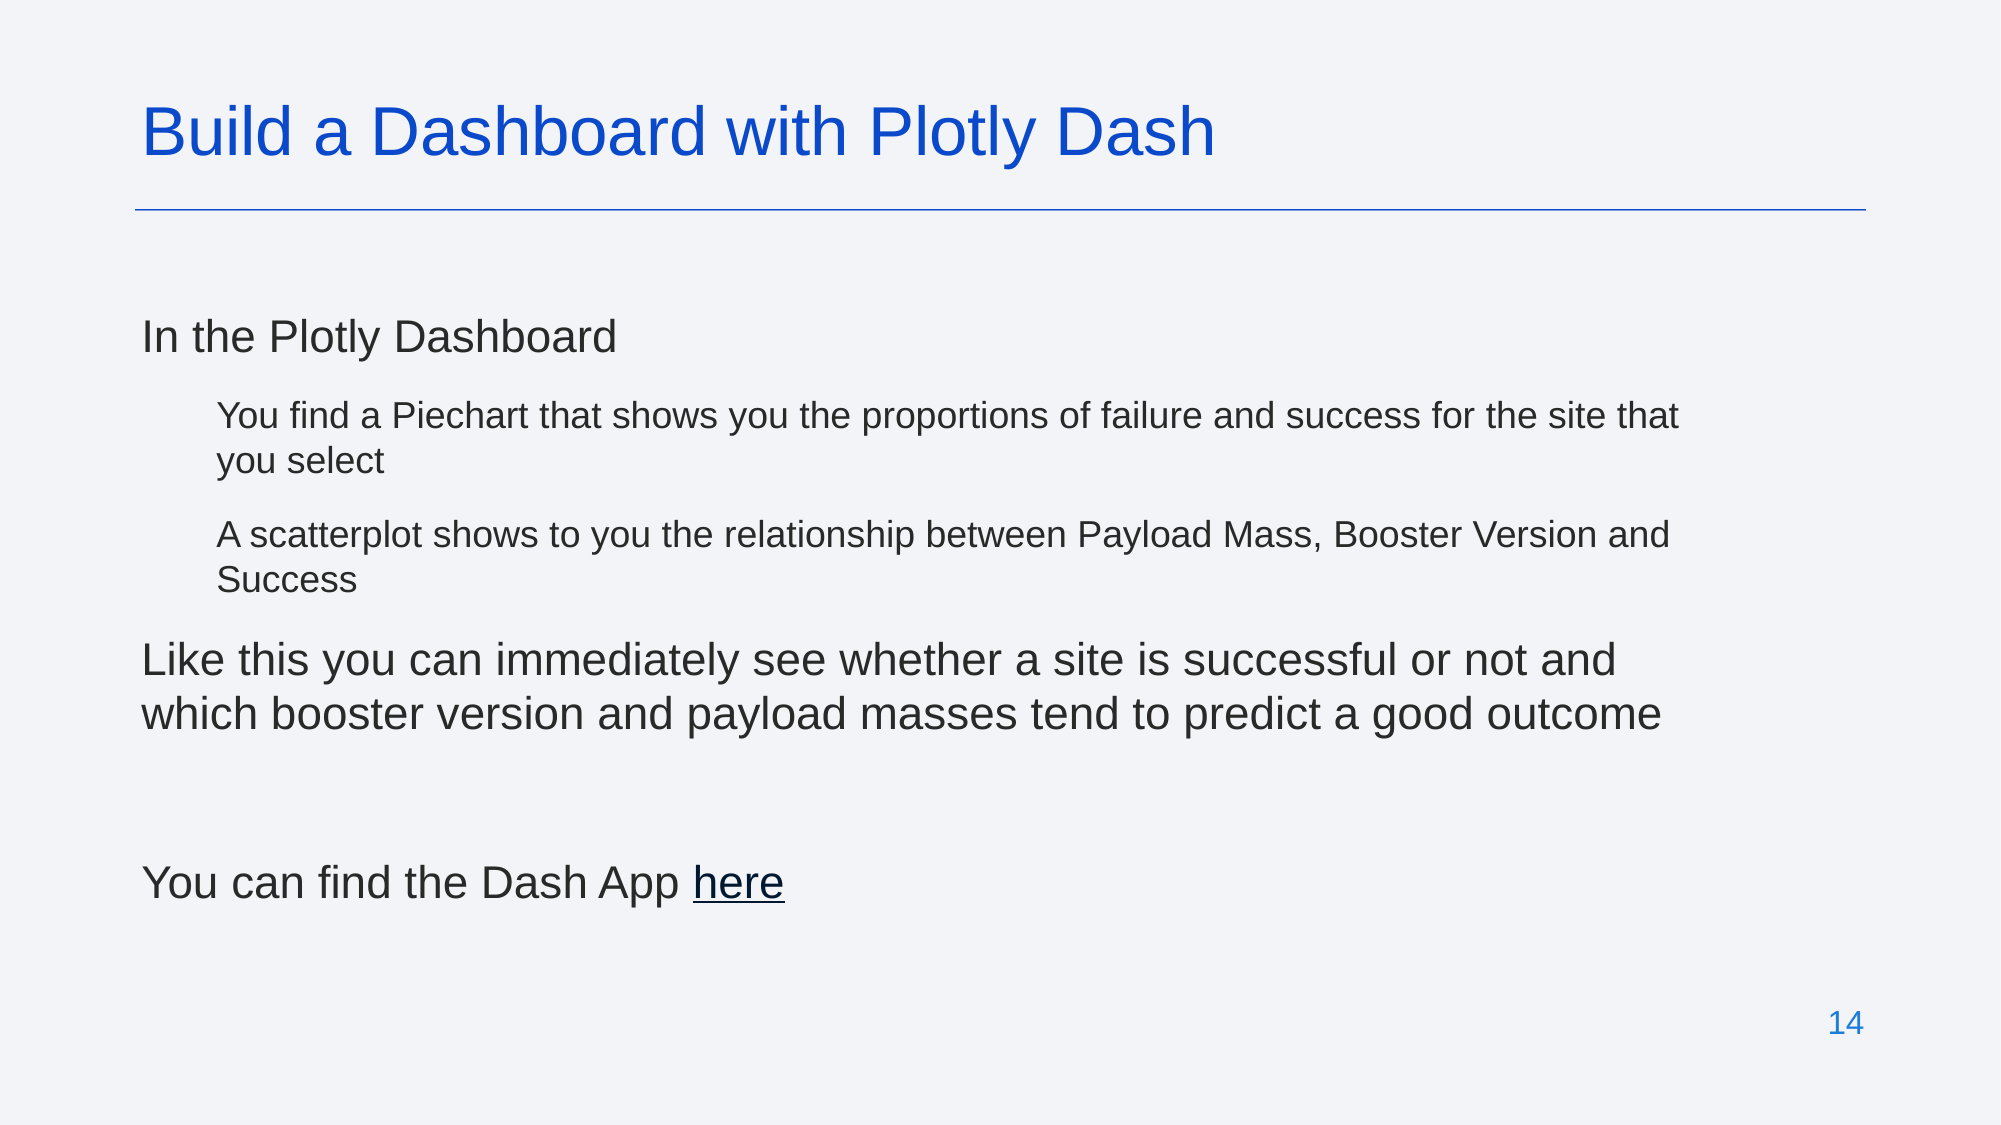

Build a Dashboard with Plotly Dash
In the Plotly Dashboard
You find a Piechart that shows you the proportions of failure and success for the site that you select
A scatterplot shows to you the relationship between Payload Mass, Booster Version and Success
Like this you can immediately see whether a site is successful or not and which booster version and payload masses tend to predict a good outcome

You can find the Dash App here

14